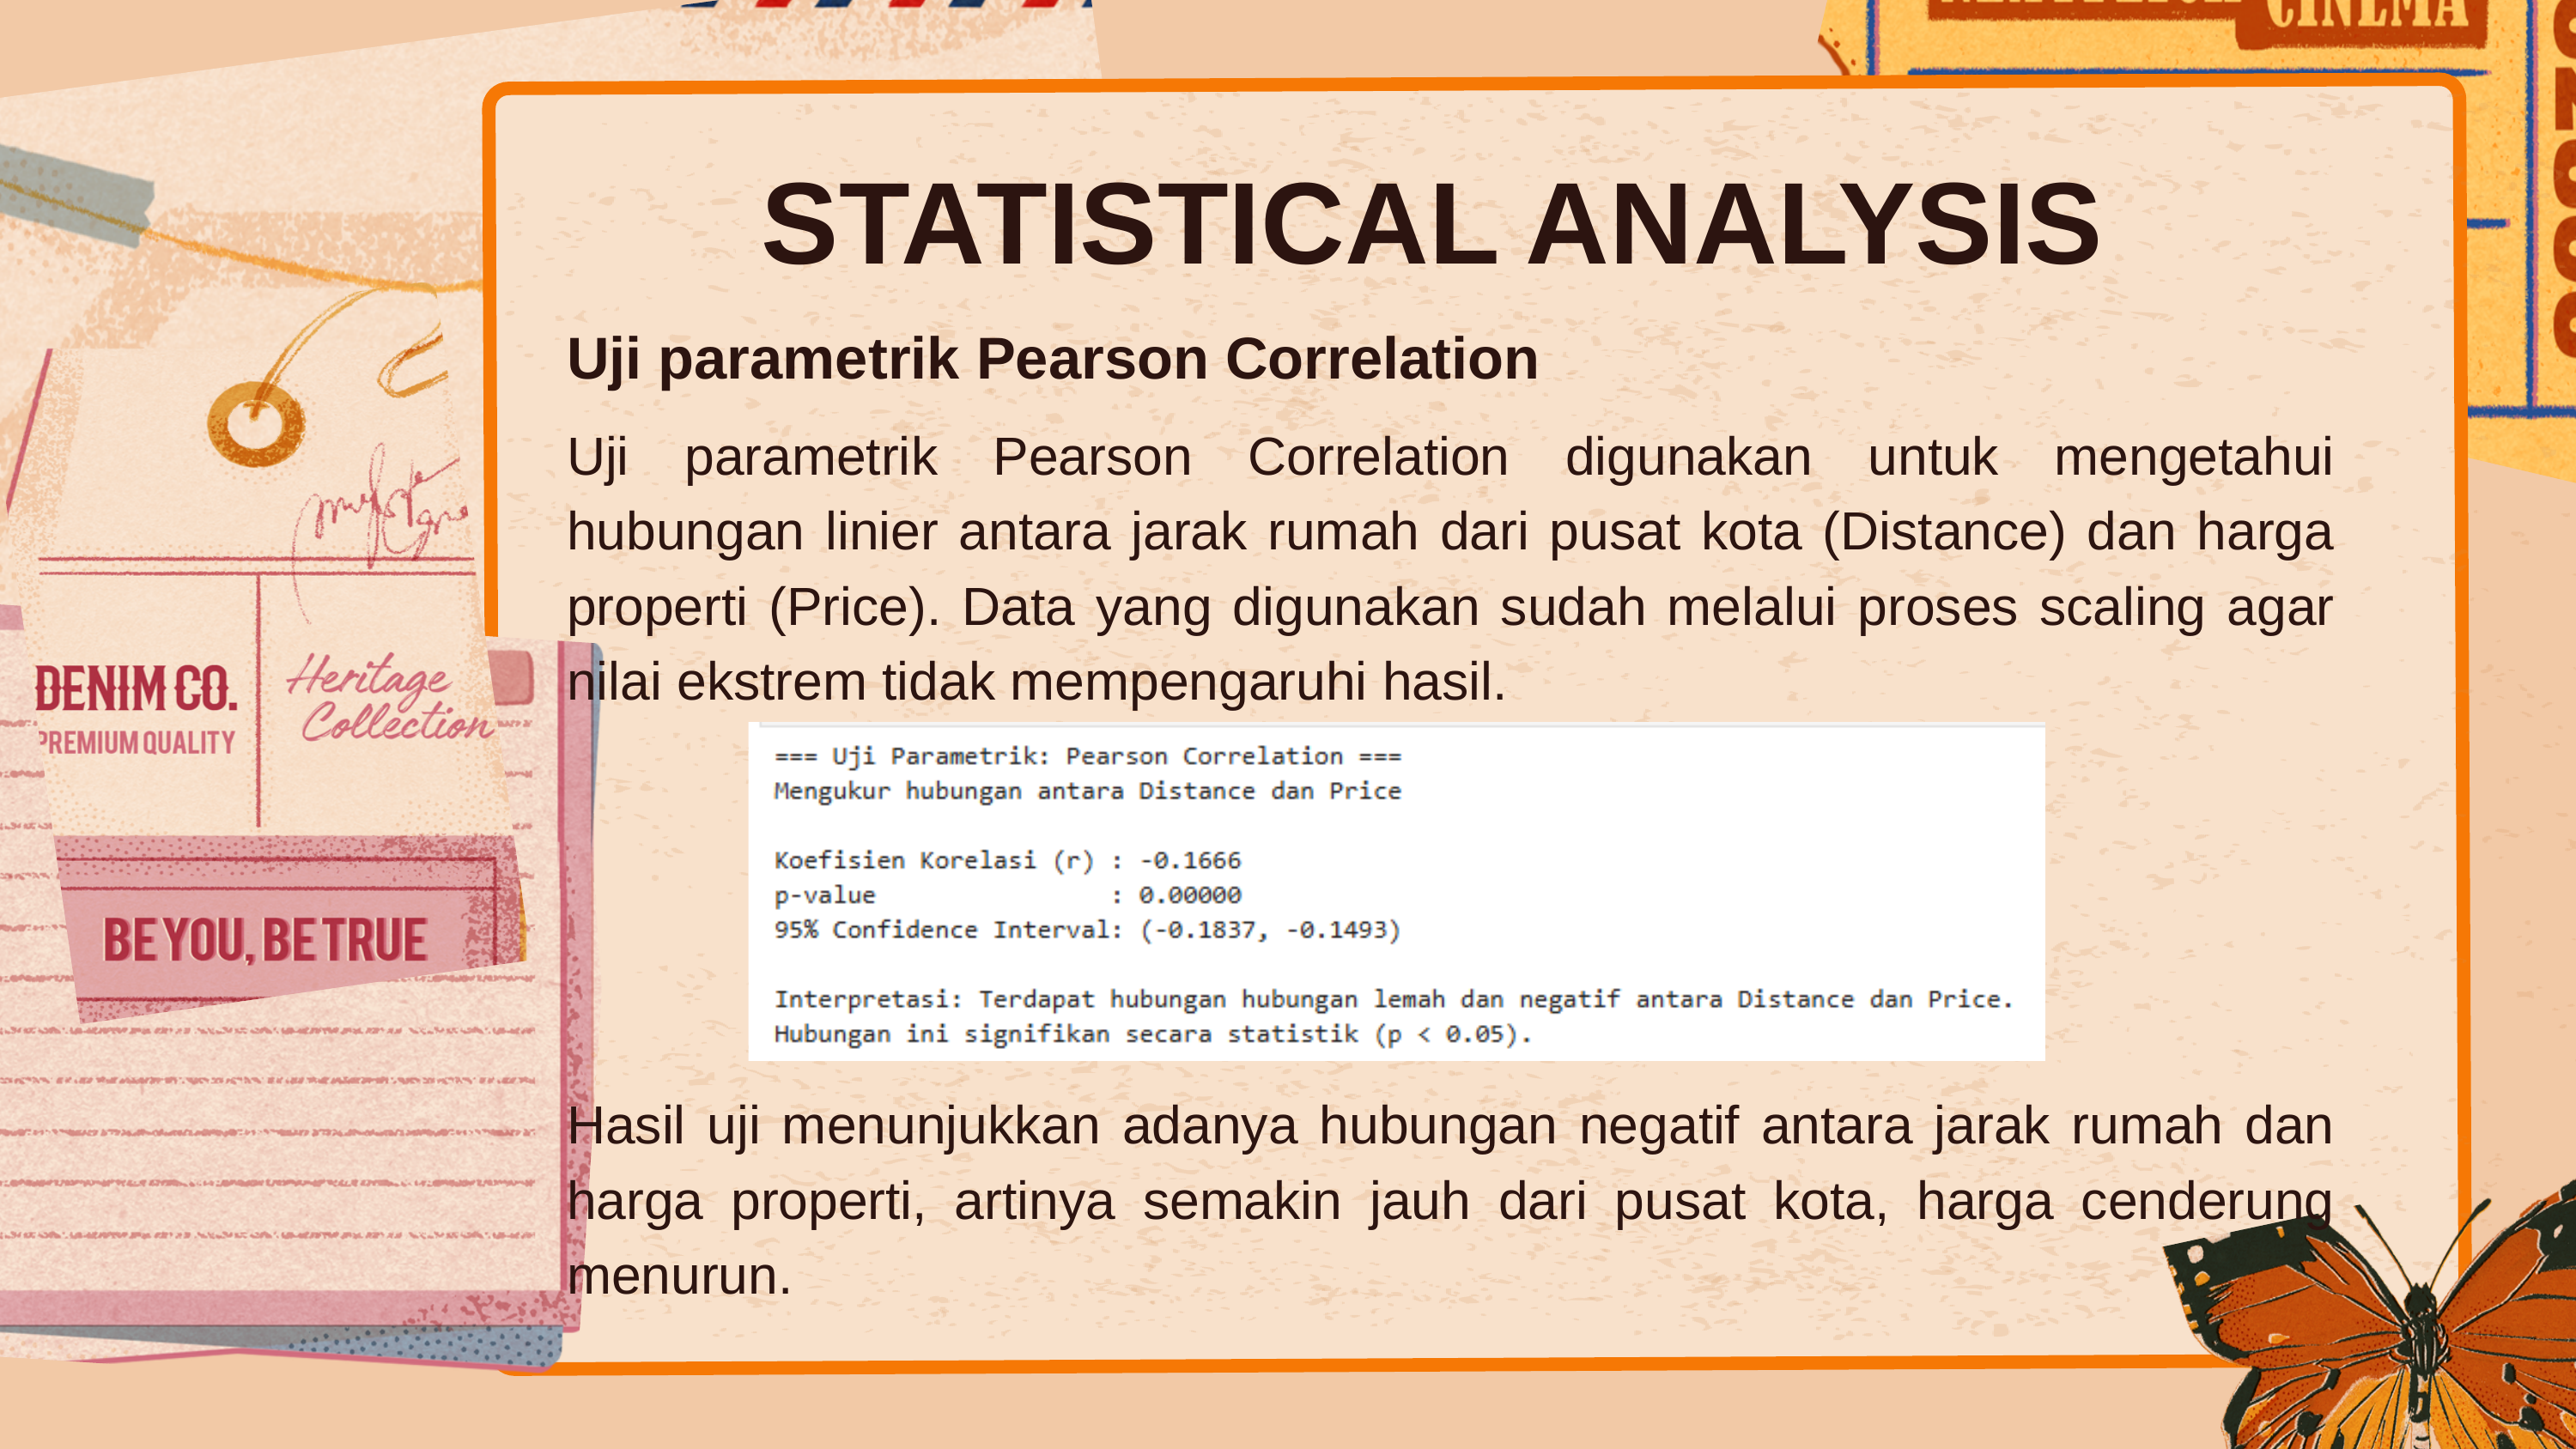

STATISTICAL ANALYSIS
Uji parametrik Pearson Correlation

Uji parametrik Pearson Correlation digunakan untuk mengetahui hubungan linier antara jarak rumah dari pusat kota (Distance) dan harga properti (Price). Data yang digunakan sudah melalui proses scaling agar nilai ekstrem tidak mempengaruhi hasil.

Hasil uji menunjukkan adanya hubungan negatif antara jarak rumah dan harga properti, artinya semakin jauh dari pusat kota, harga cenderung menurun.